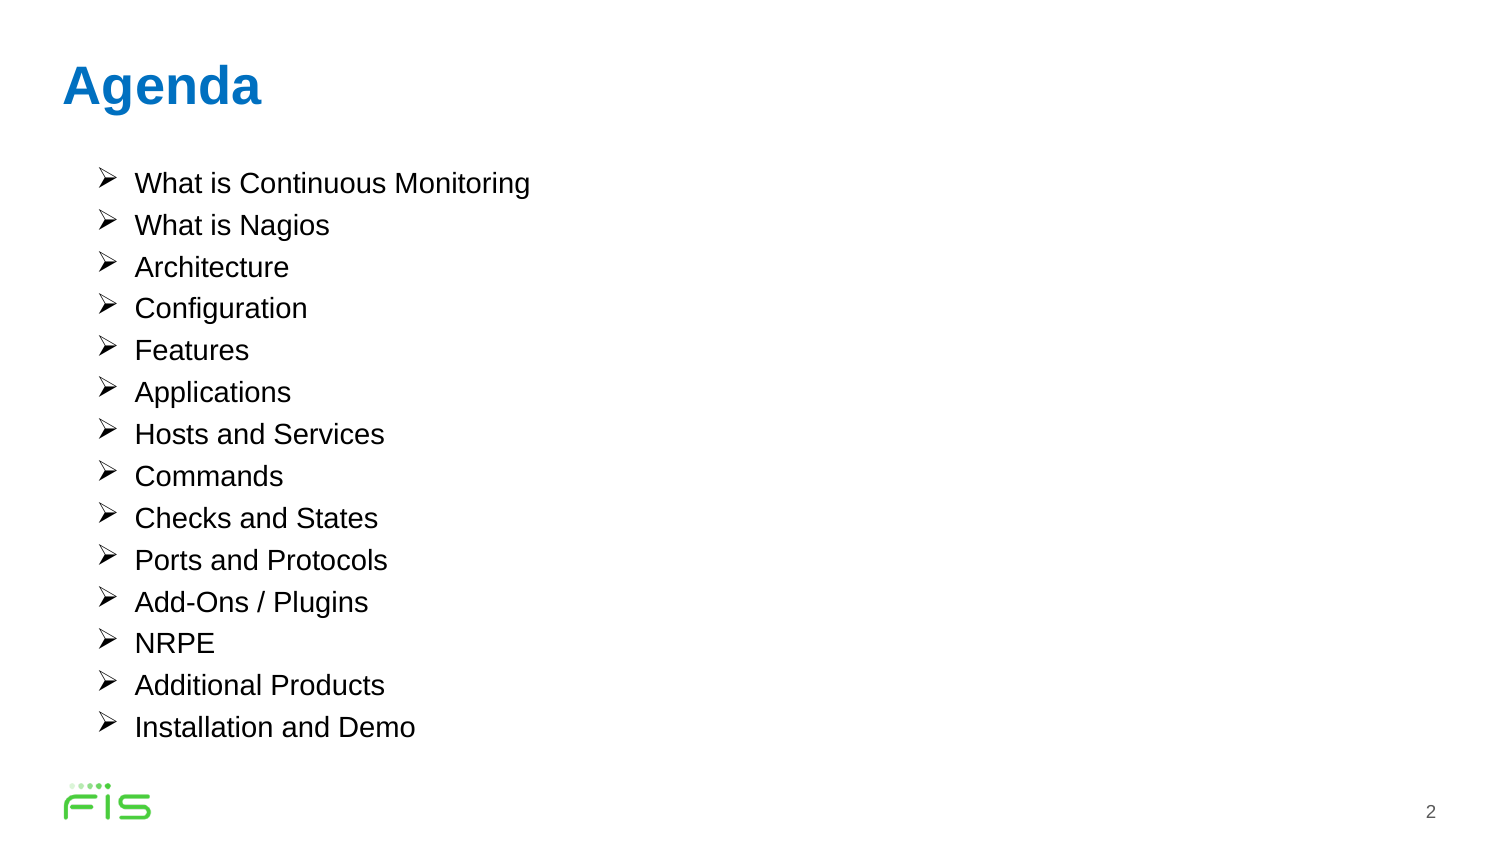

# Agenda

 What is Continuous Monitoring
 What is Nagios
 Architecture
 Configuration
 Features
 Applications
 Hosts and Services
 Commands
 Checks and States
 Ports and Protocols
 Add-Ons / Plugins
 NRPE
 Additional Products
 Installation and Demo

2